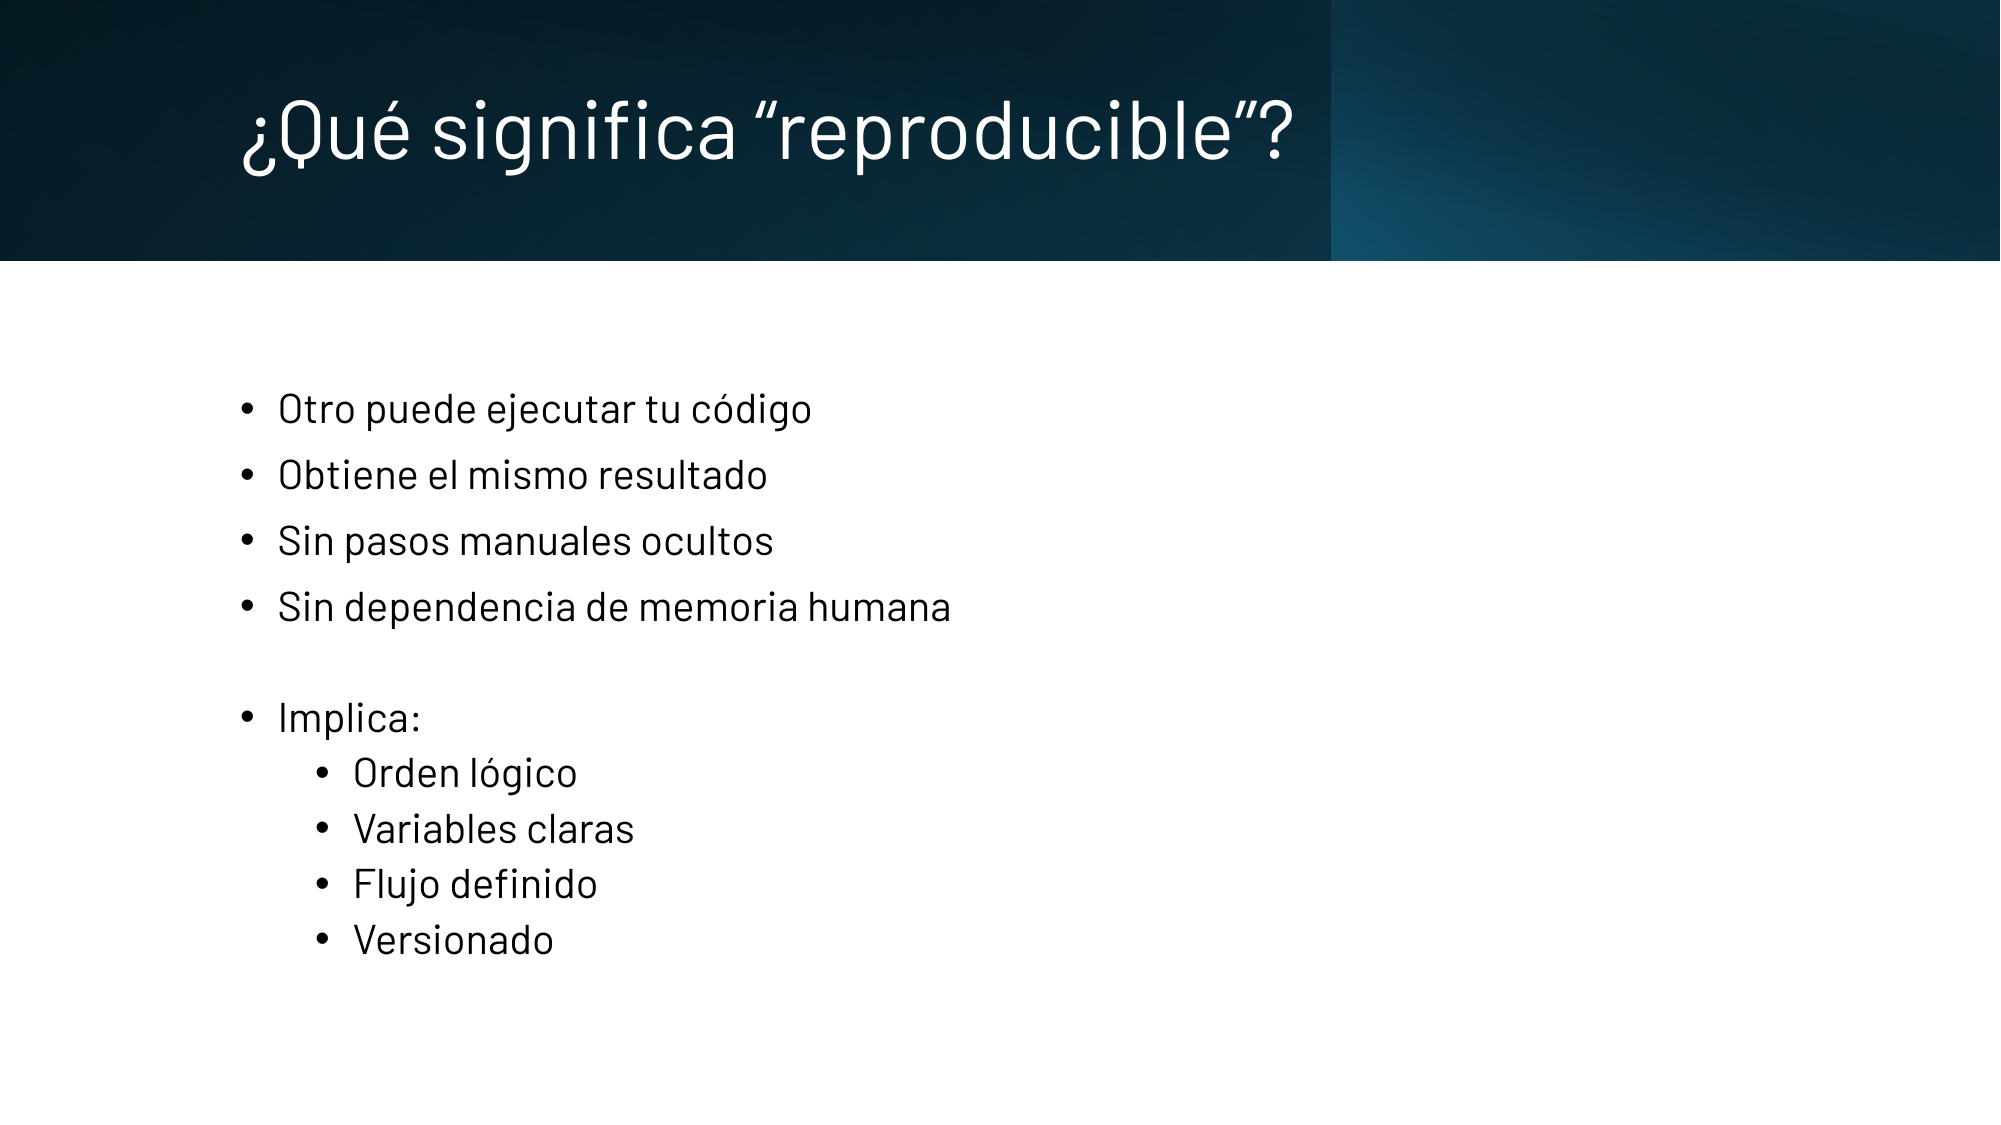

# ¿Qué significa “reproducible”?
Otro puede ejecutar tu código
Obtiene el mismo resultado
Sin pasos manuales ocultos
Sin dependencia de memoria humana
Implica:
Orden lógico
Variables claras
Flujo definido
Versionado